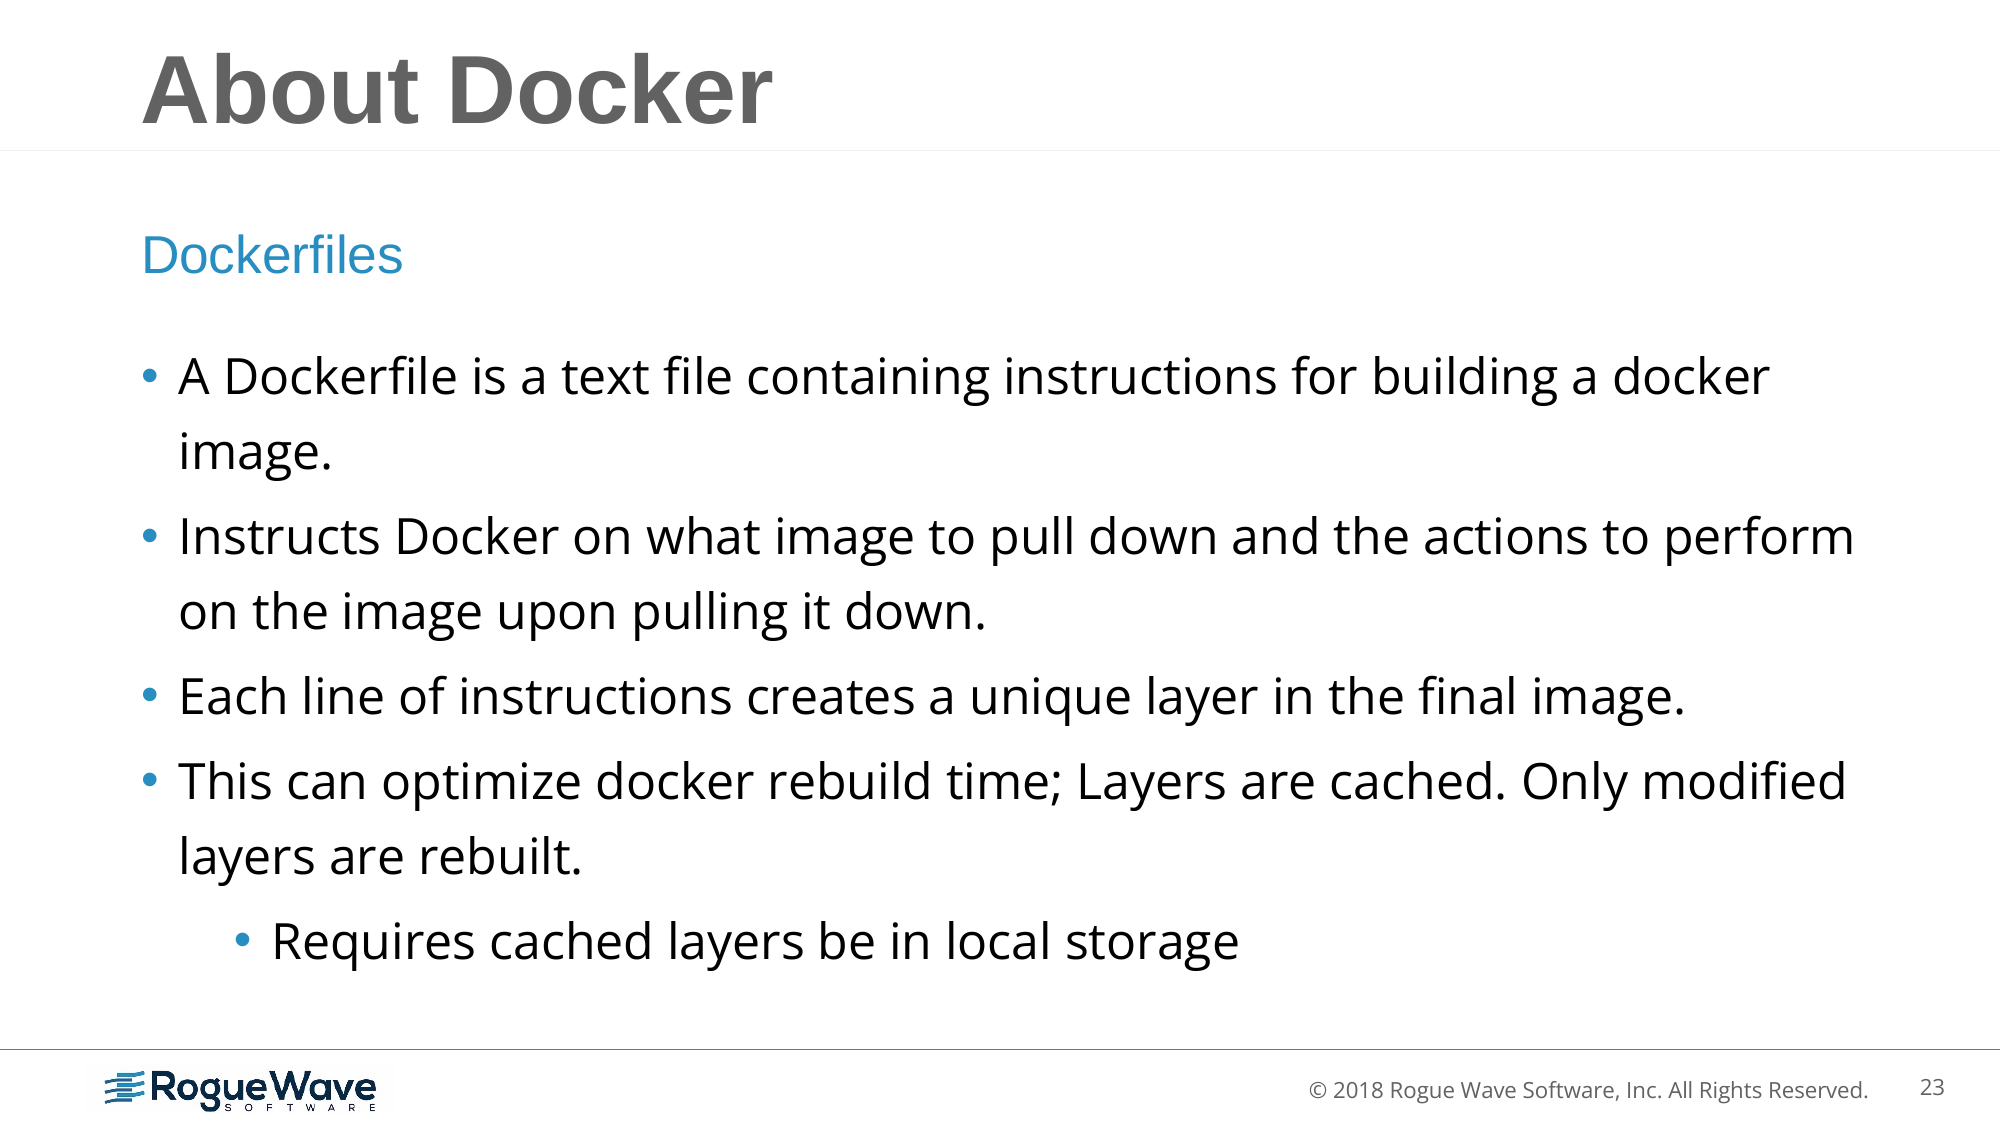

# About Docker

Dockerfiles
A Dockerfile is a text file containing instructions for building a docker image.
Instructs Docker on what image to pull down and the actions to perform on the image upon pulling it down.
Each line of instructions creates a unique layer in the final image.
This can optimize docker rebuild time; Layers are cached. Only modified layers are rebuilt.
Requires cached layers be in local storage